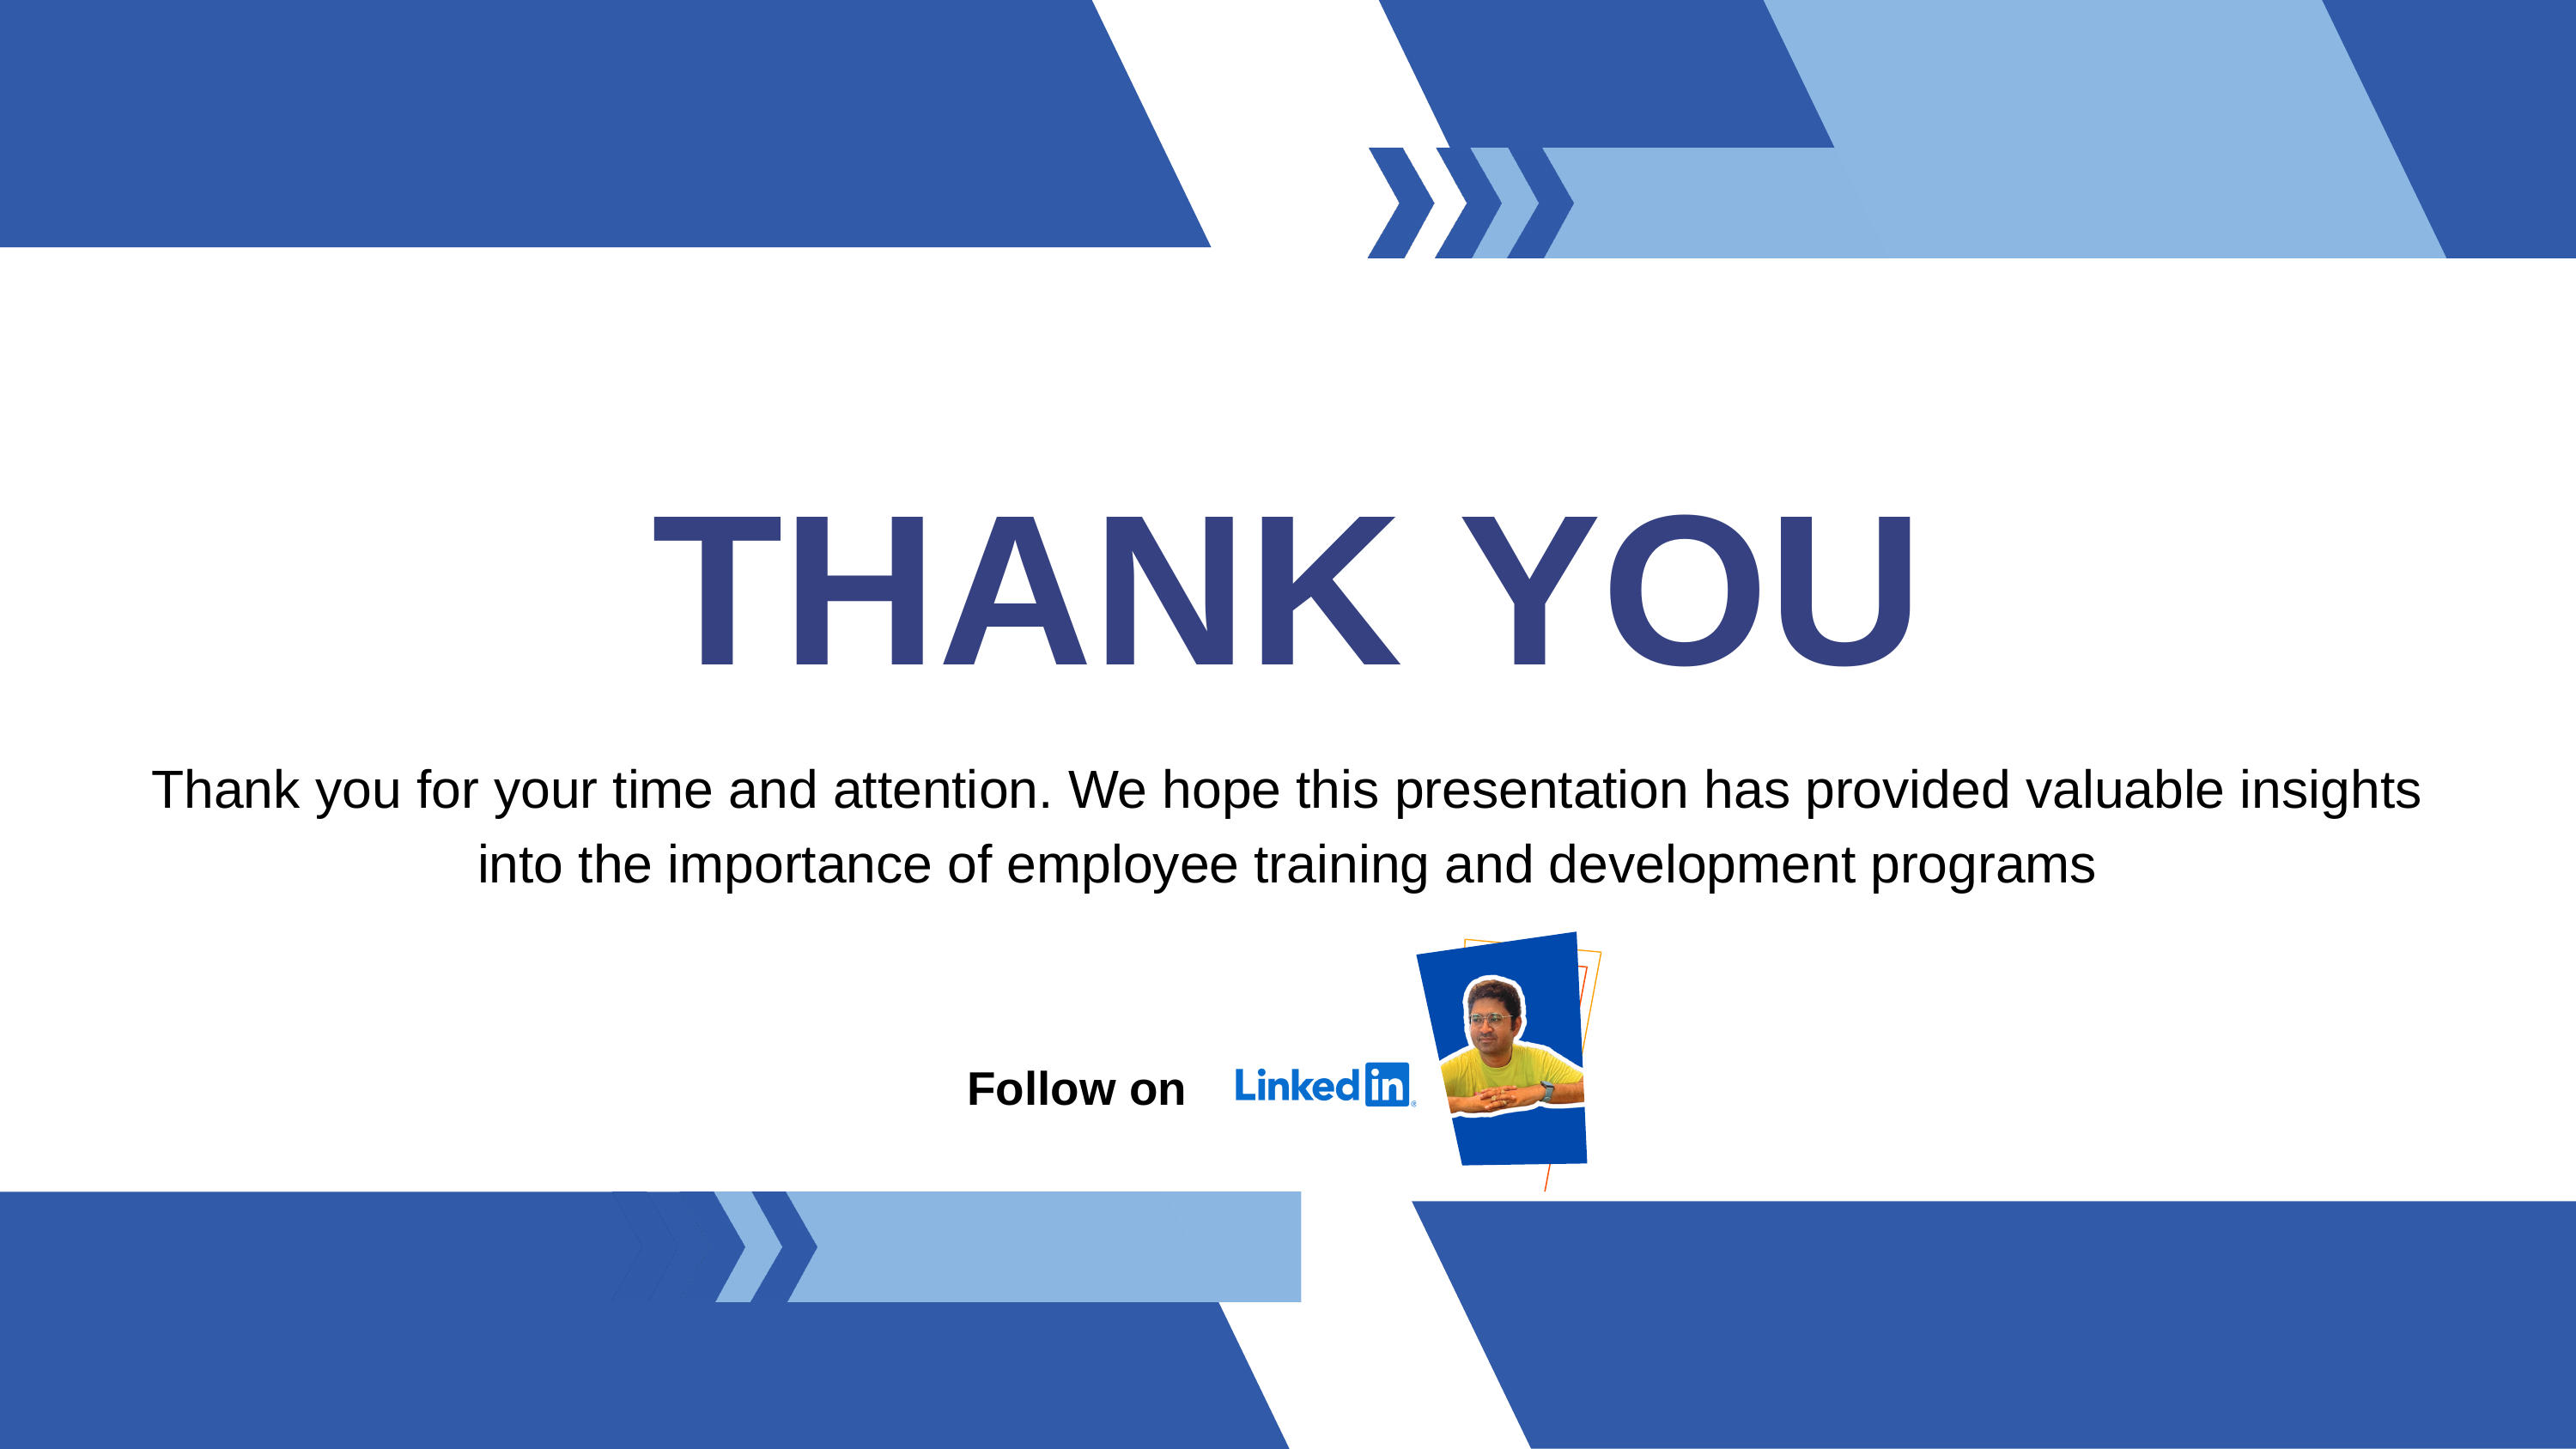

THANK YOU

Dr Sachin Saxena

Follow on
Thank you for your time and attention. We hope this presentation has provided valuable insights into the importance of employee training and development programs